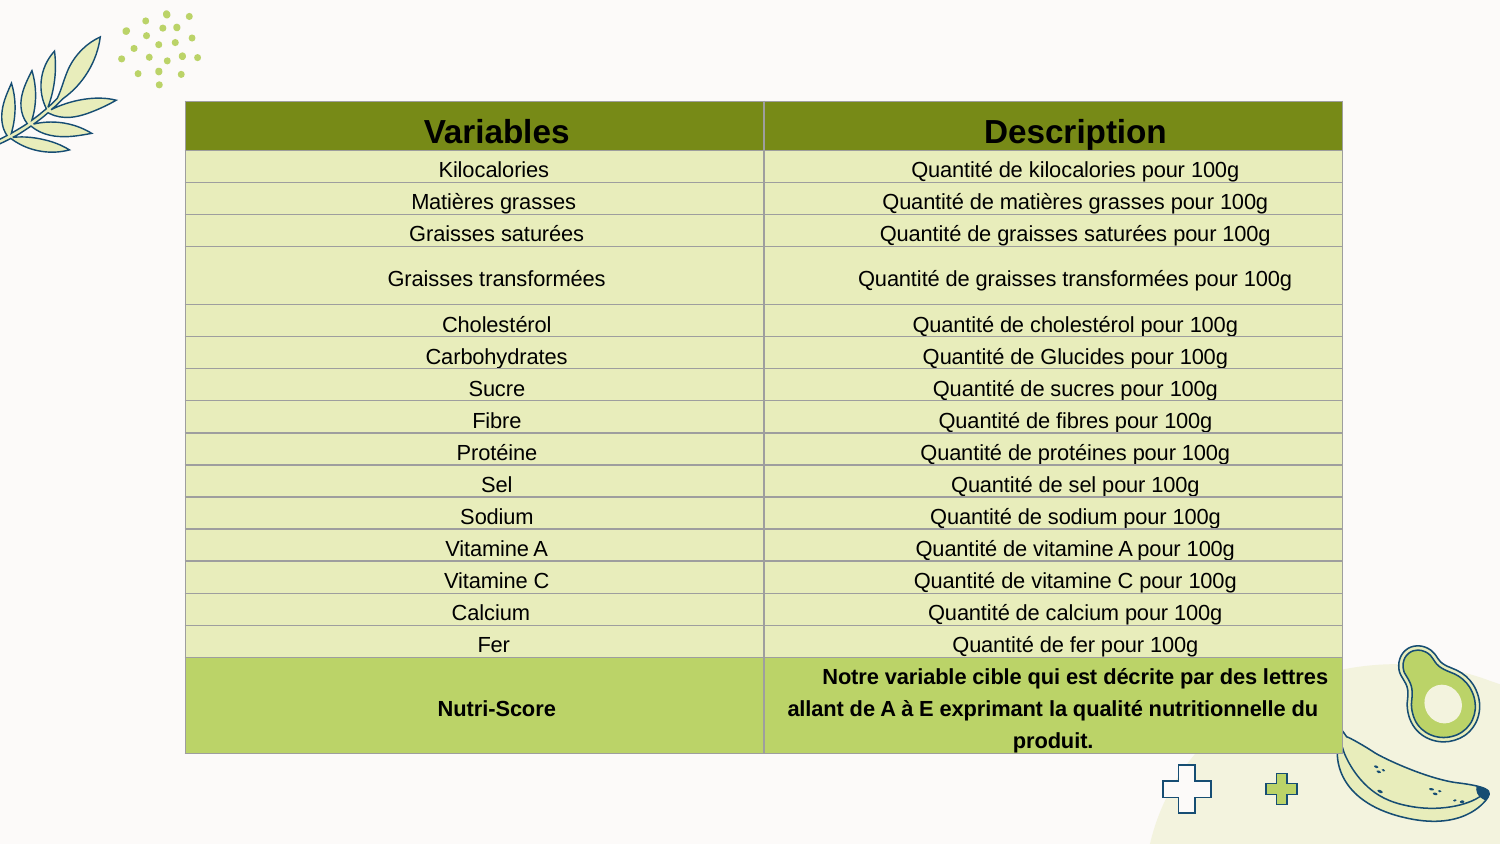

| Variables | Description |
| --- | --- |
| Kilocalories | Quantité de kilocalories pour 100g |
| Matières grasses | Quantité de matières grasses pour 100g |
| Graisses saturées | Quantité de graisses saturées pour 100g |
| Graisses transformées | Quantité de graisses transformées pour 100g |
| Cholestérol | Quantité de cholestérol pour 100g |
| Carbohydrates | Quantité de Glucides pour 100g |
| Sucre | Quantité de sucres pour 100g |
| Fibre | Quantité de fibres pour 100g |
| Protéine | Quantité de protéines pour 100g |
| Sel | Quantité de sel pour 100g |
| Sodium | Quantité de sodium pour 100g |
| Vitamine A | Quantité de vitamine A pour 100g |
| Vitamine C | Quantité de vitamine C pour 100g |
| Calcium | Quantité de calcium pour 100g |
| Fer | Quantité de fer pour 100g |
| Nutri-Score | Notre variable cible qui est décrite par des lettres allant de A à E exprimant la qualité nutritionnelle du produit. |